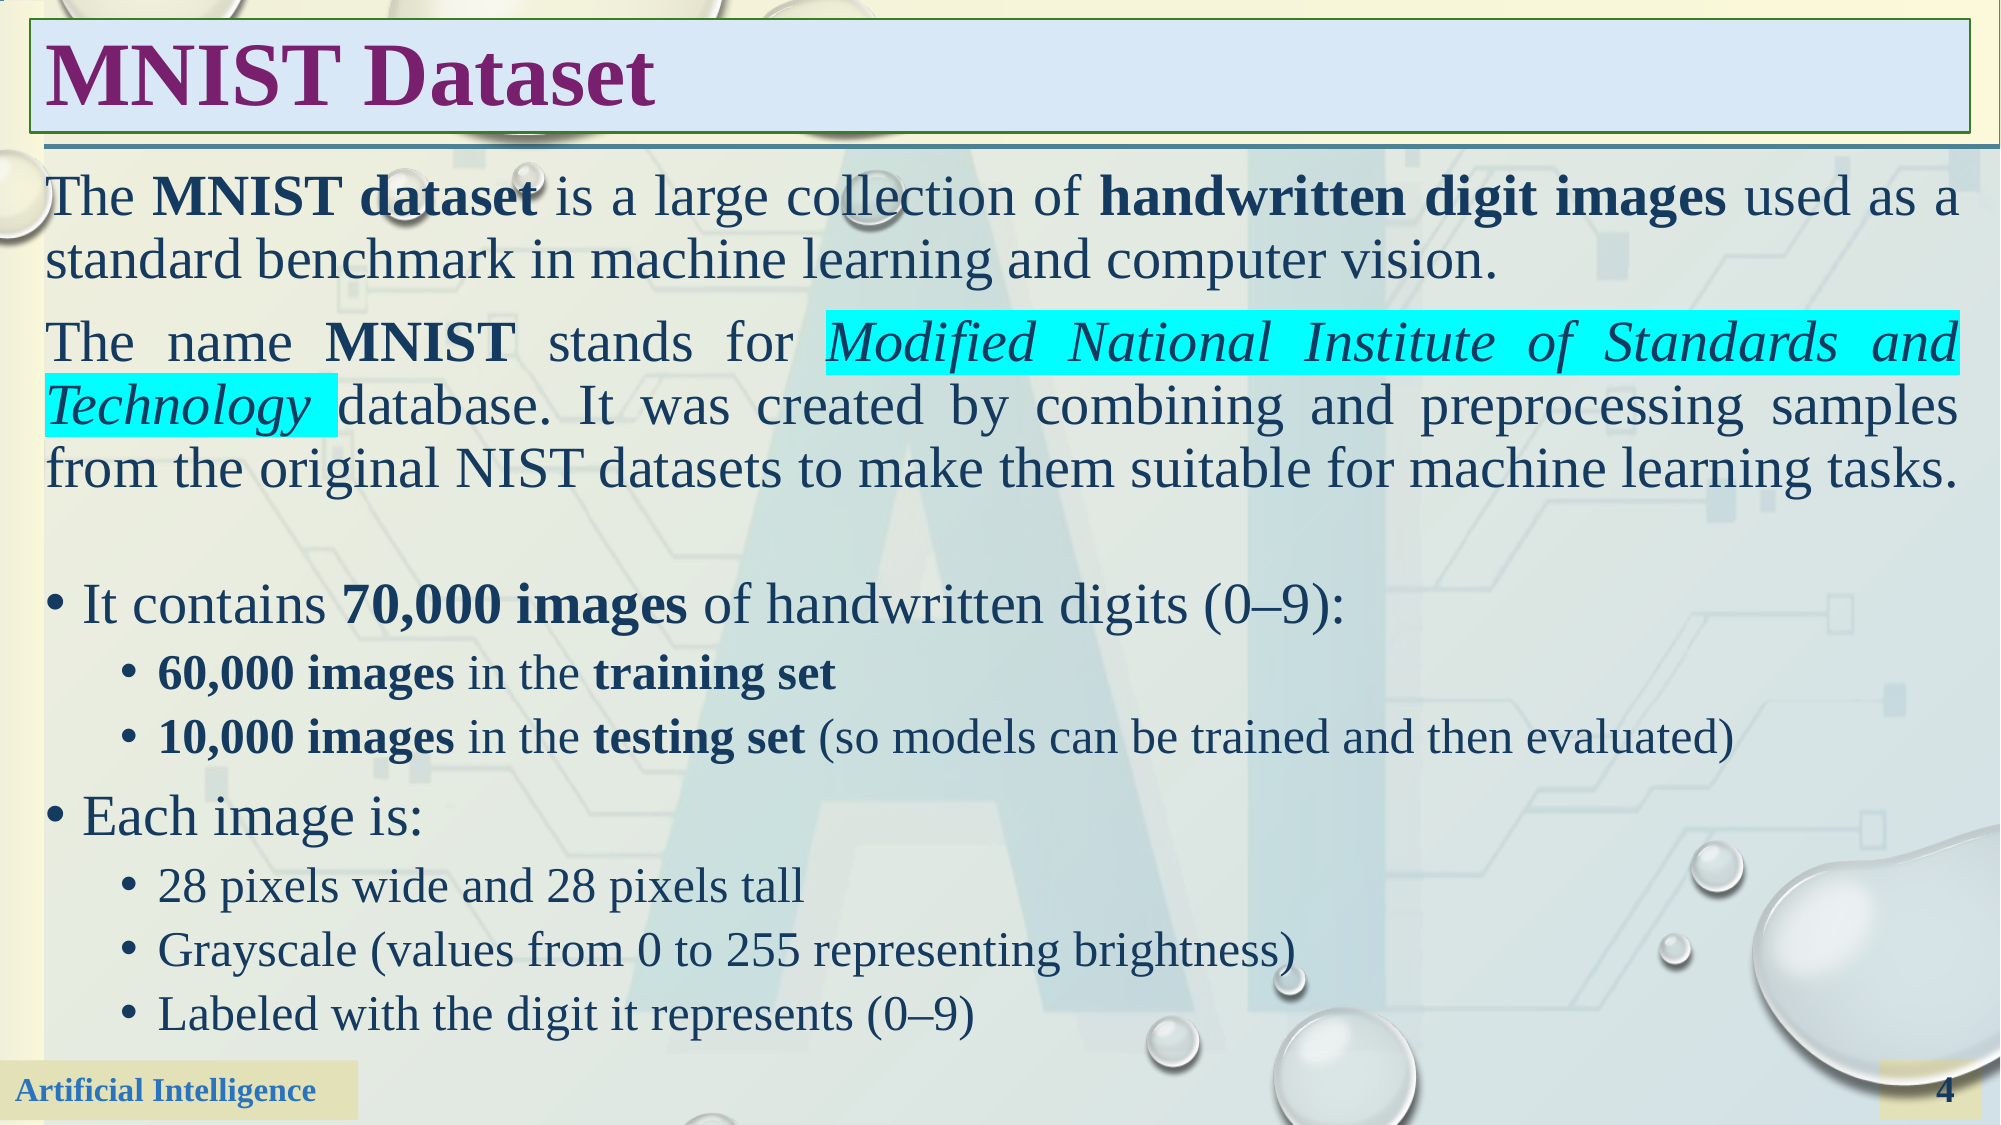

# MNIST Dataset
The MNIST dataset is a large collection of handwritten digit images used as a standard benchmark in machine learning and computer vision.
The name MNIST stands for Modified National Institute of Standards and Technology database. It was created by combining and preprocessing samples from the original NIST datasets to make them suitable for machine learning tasks.

It contains 70,000 images of handwritten digits (0–9):
60,000 images in the training set
10,000 images in the testing set (so models can be trained and then evaluated)
Each image is:
28 pixels wide and 28 pixels tall
Grayscale (values from 0 to 255 representing brightness)
Labeled with the digit it represents (0–9)
4